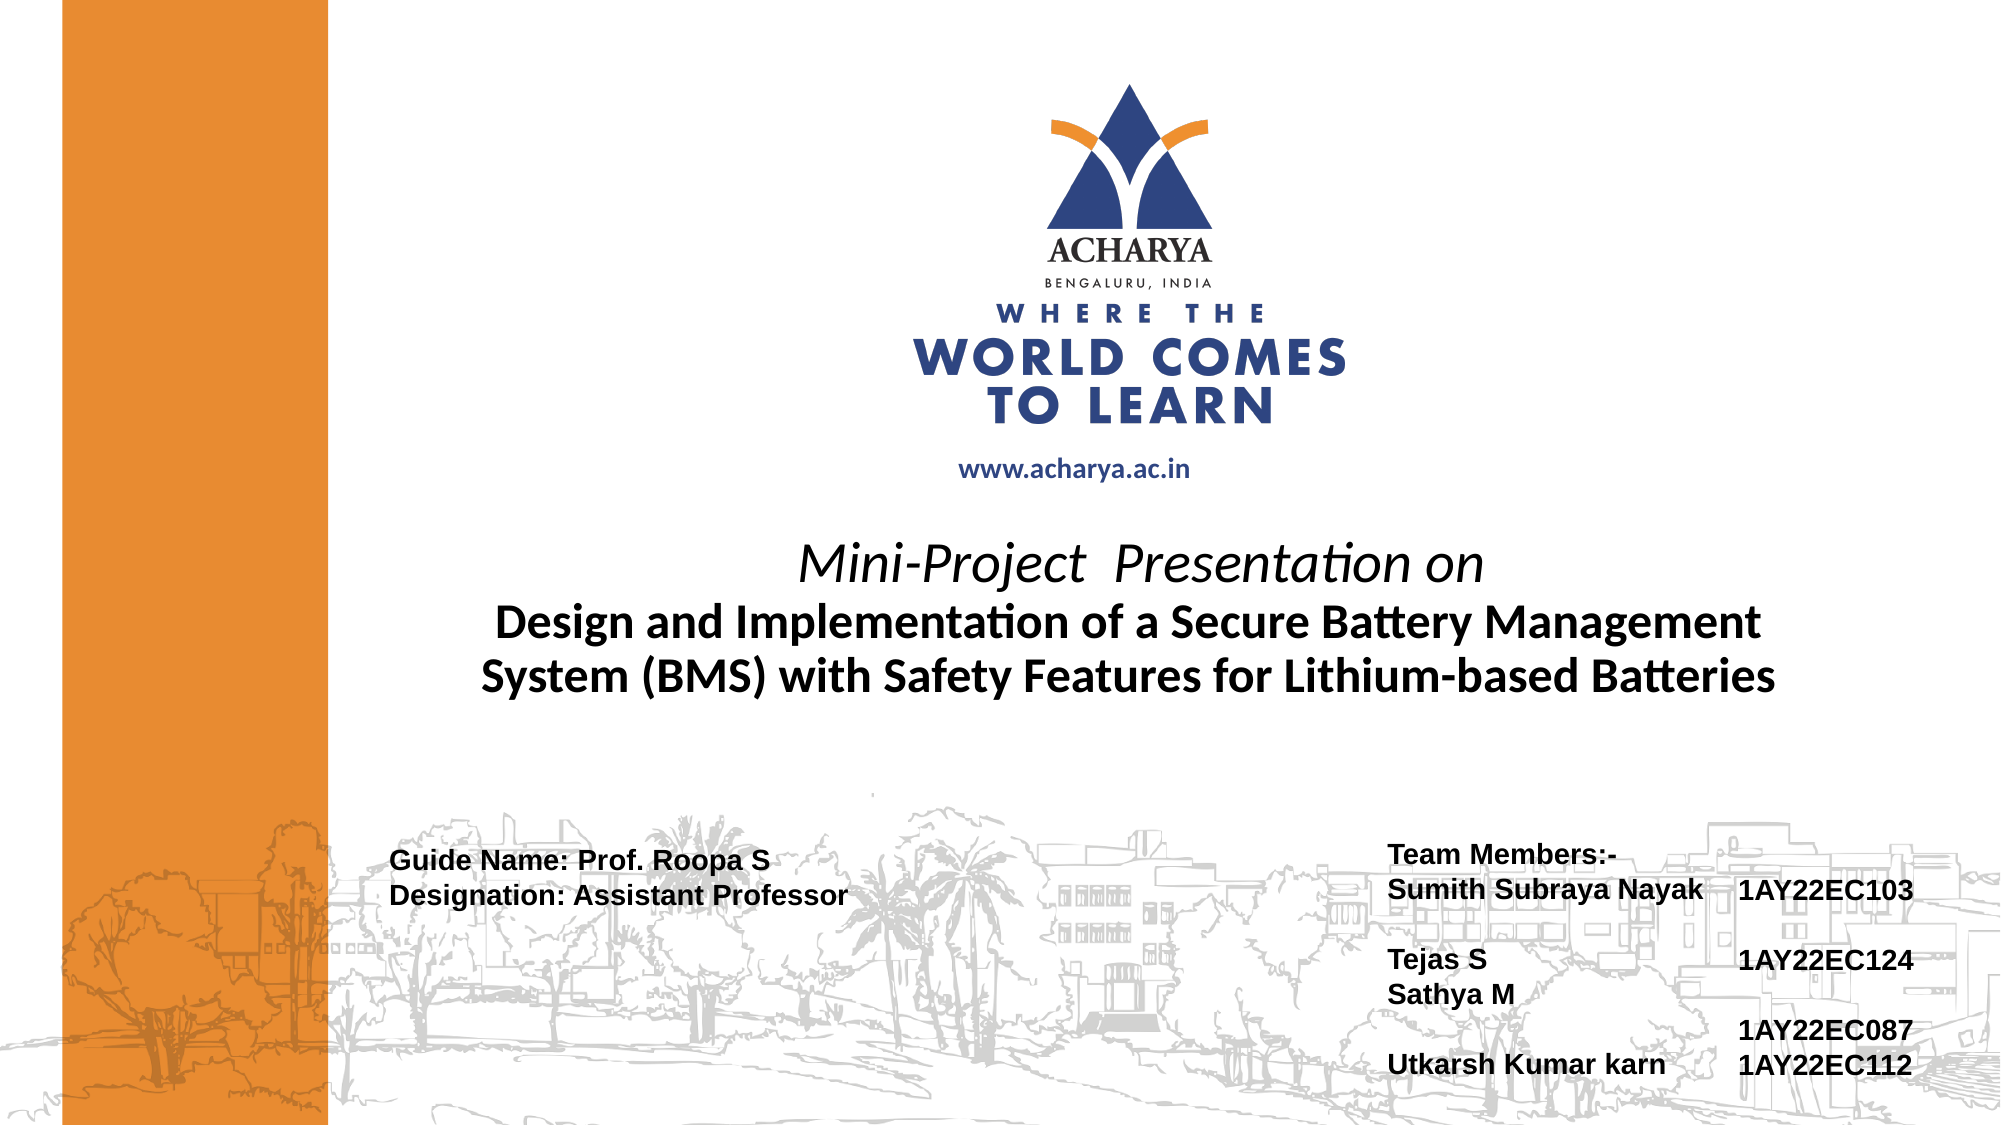

# Mini-Project  Presentation on Design and Implementation of a Secure Battery Management
System (BMS) with Safety Features for Lithium-based Batteries

Team Members:-
Sumith Subraya Nayak
Tejas S
Sathya M
Utkarsh Kumar karn

Guide Name: Prof. Roopa S
Designation: Assistant Professor
1AY22EC103                          1AY22EC124                     1AY22EC087
1AY22EC112